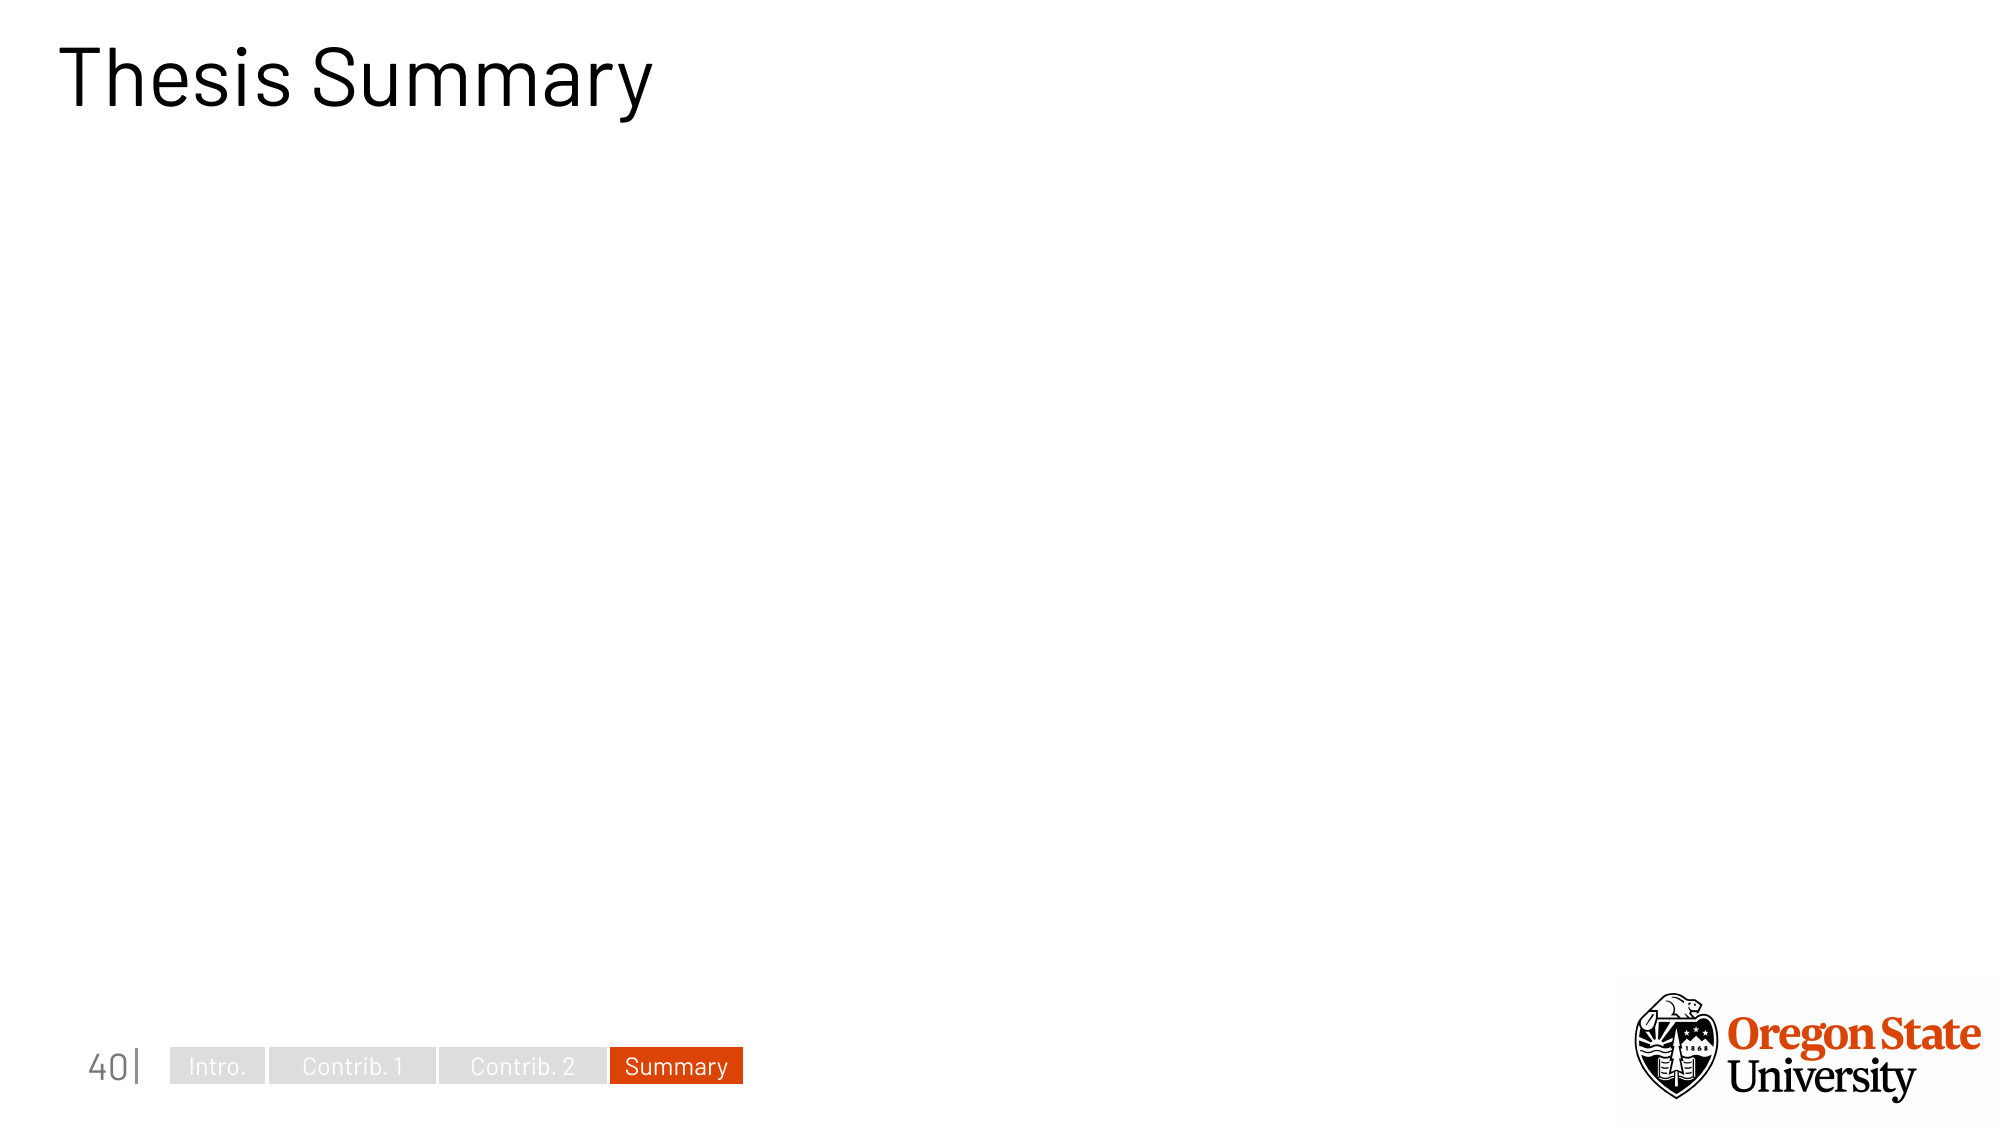

# Thesis Summary

40
Intro.
Contrib. 1
Contrib. 2
Summary